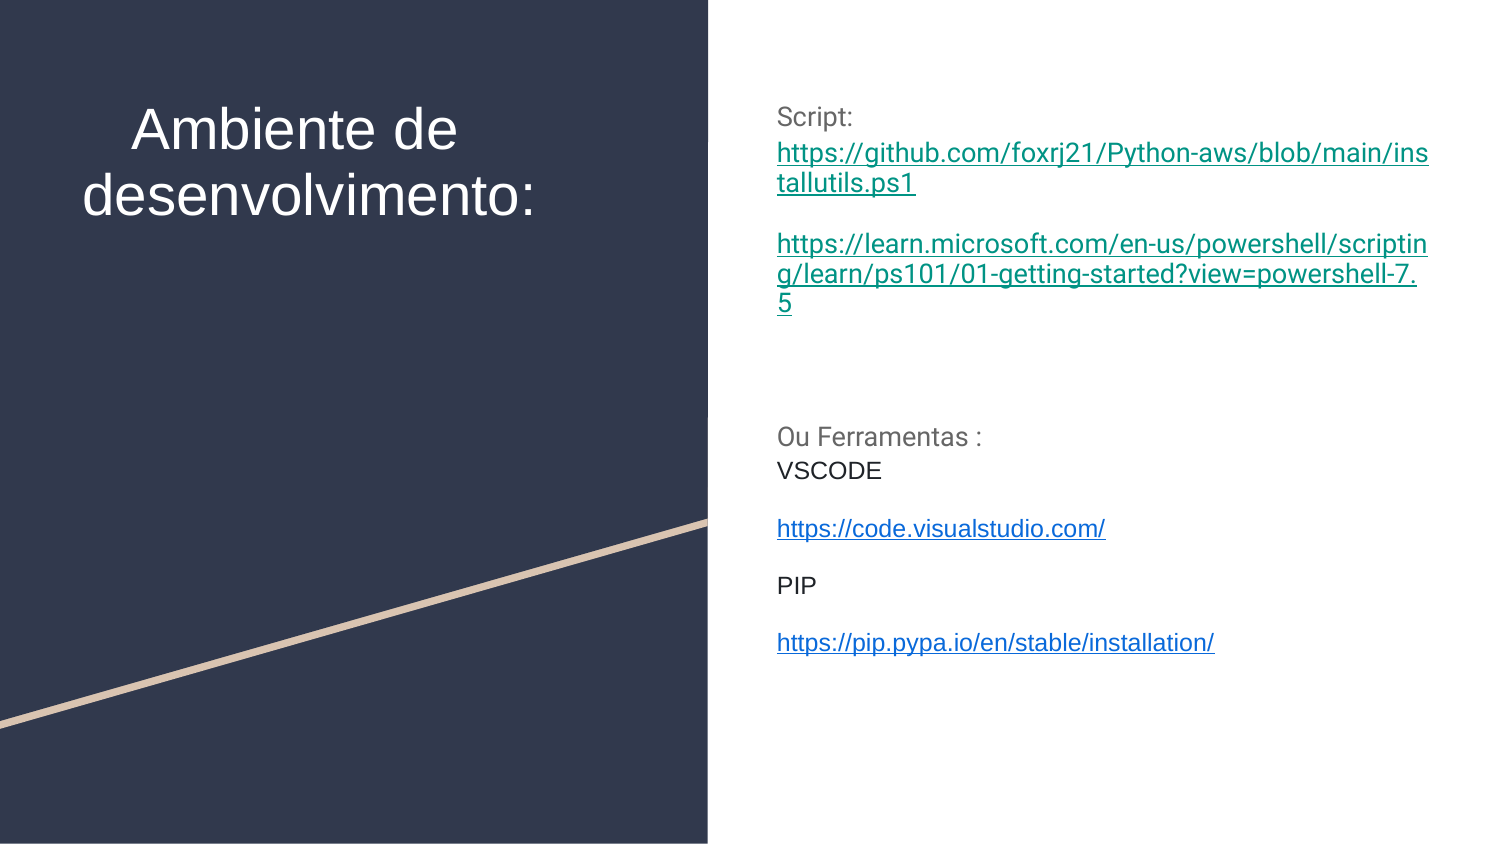

# Ambiente de desenvolvimento:

Script:
https://github.com/foxrj21/Python-aws/blob/main/installutils.ps1
https://learn.microsoft.com/en-us/powershell/scripting/learn/ps101/01-getting-started?view=powershell-7.5
Ou Ferramentas :
VSCODE
https://code.visualstudio.com/
PIP
https://pip.pypa.io/en/stable/installation/